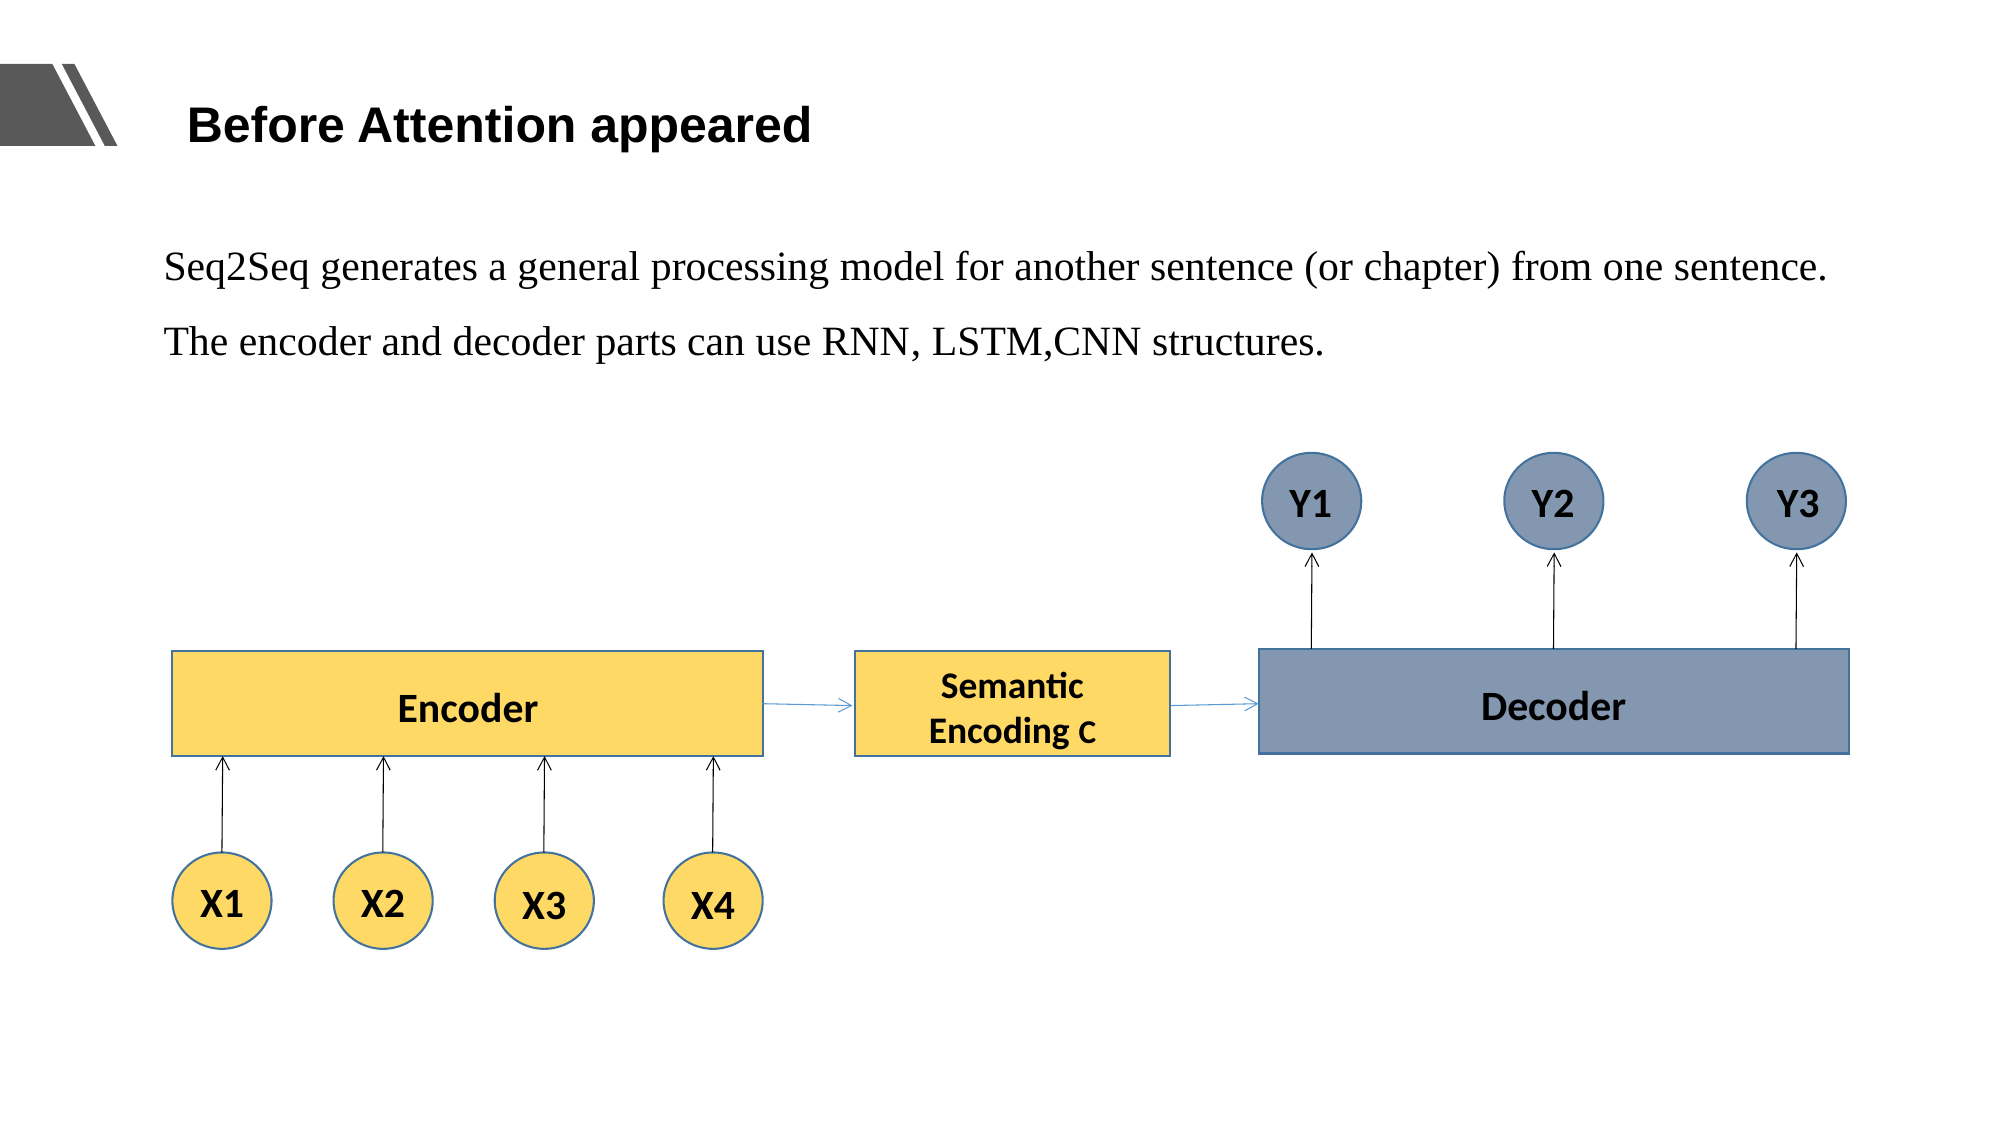

Before Attention appeared
Seq2Seq generates a general processing model for another sentence (or chapter) from one sentence. The encoder and decoder parts can use RNN, LSTM,CNN structures.

Y1
Y2
Y3

Decoder

Semantic Encoding C
Encoder

X1
X2
X3
X4